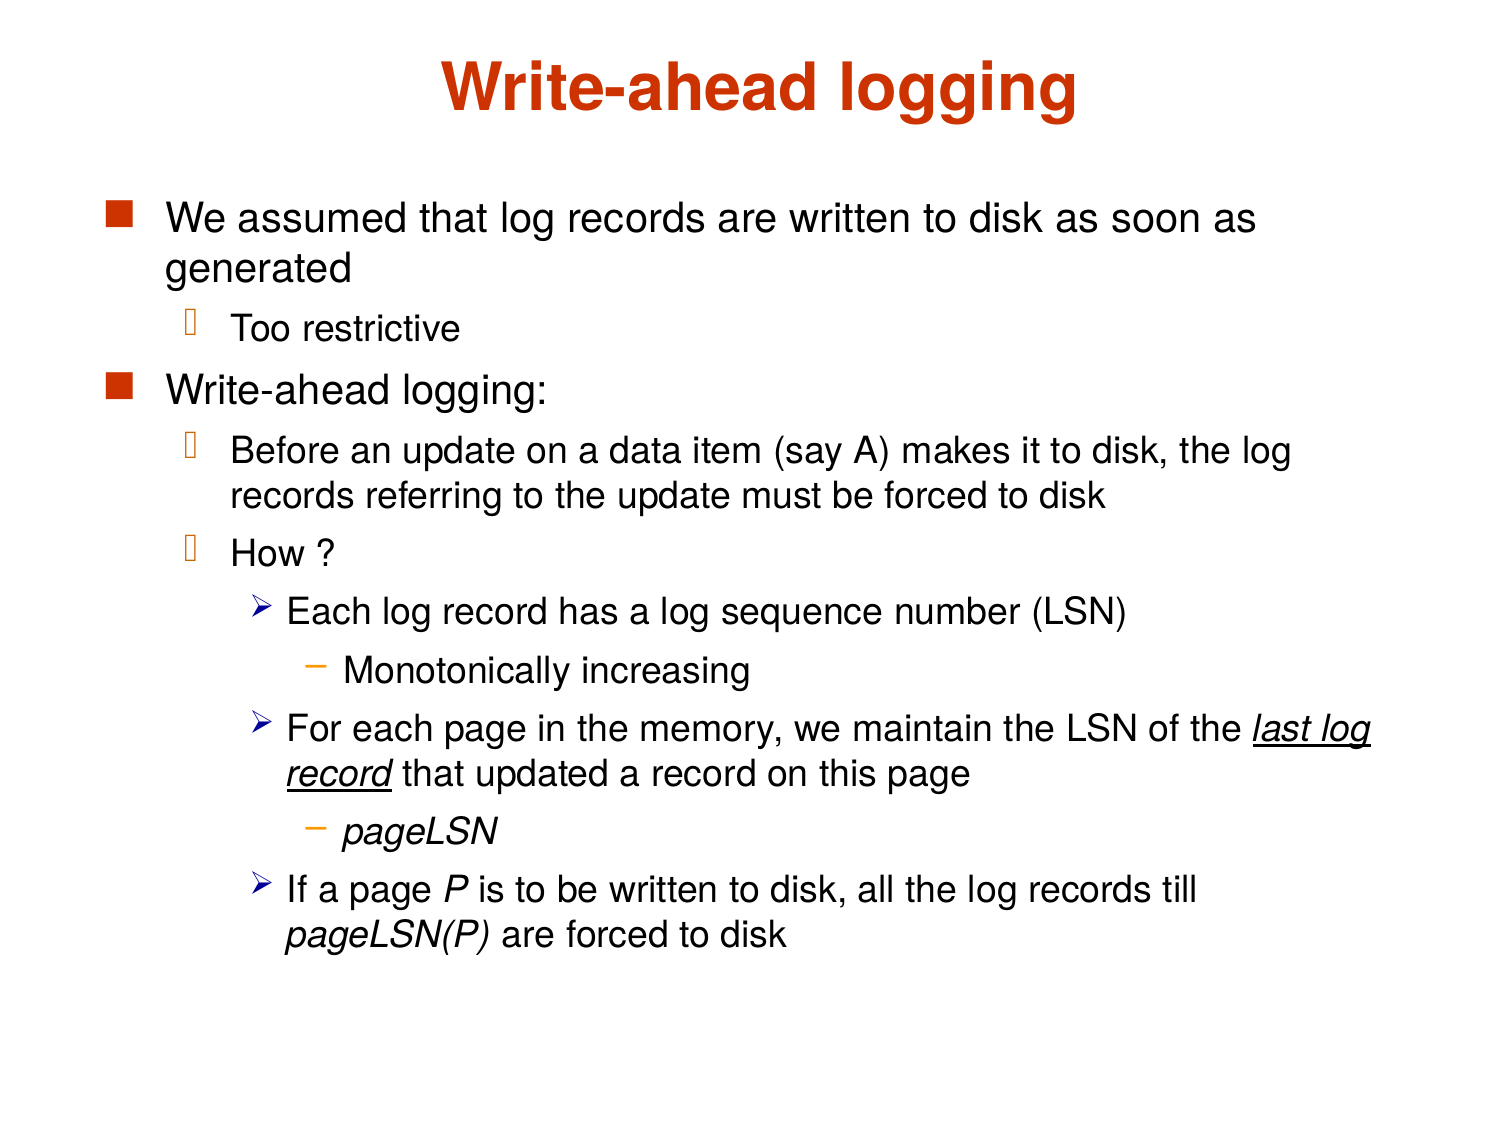

# Write-ahead logging
We assumed that log records are written to disk as soon as generated
Too restrictive
Write-ahead logging:
Before an update on a data item (say A) makes it to disk, the log records referring to the update must be forced to disk
How ?
Each log record has a log sequence number (LSN)
Monotonically increasing
For each page in the memory, we maintain the LSN of the last log record that updated a record on this page
pageLSN
If a page P is to be written to disk, all the log records till pageLSN(P) are forced to disk